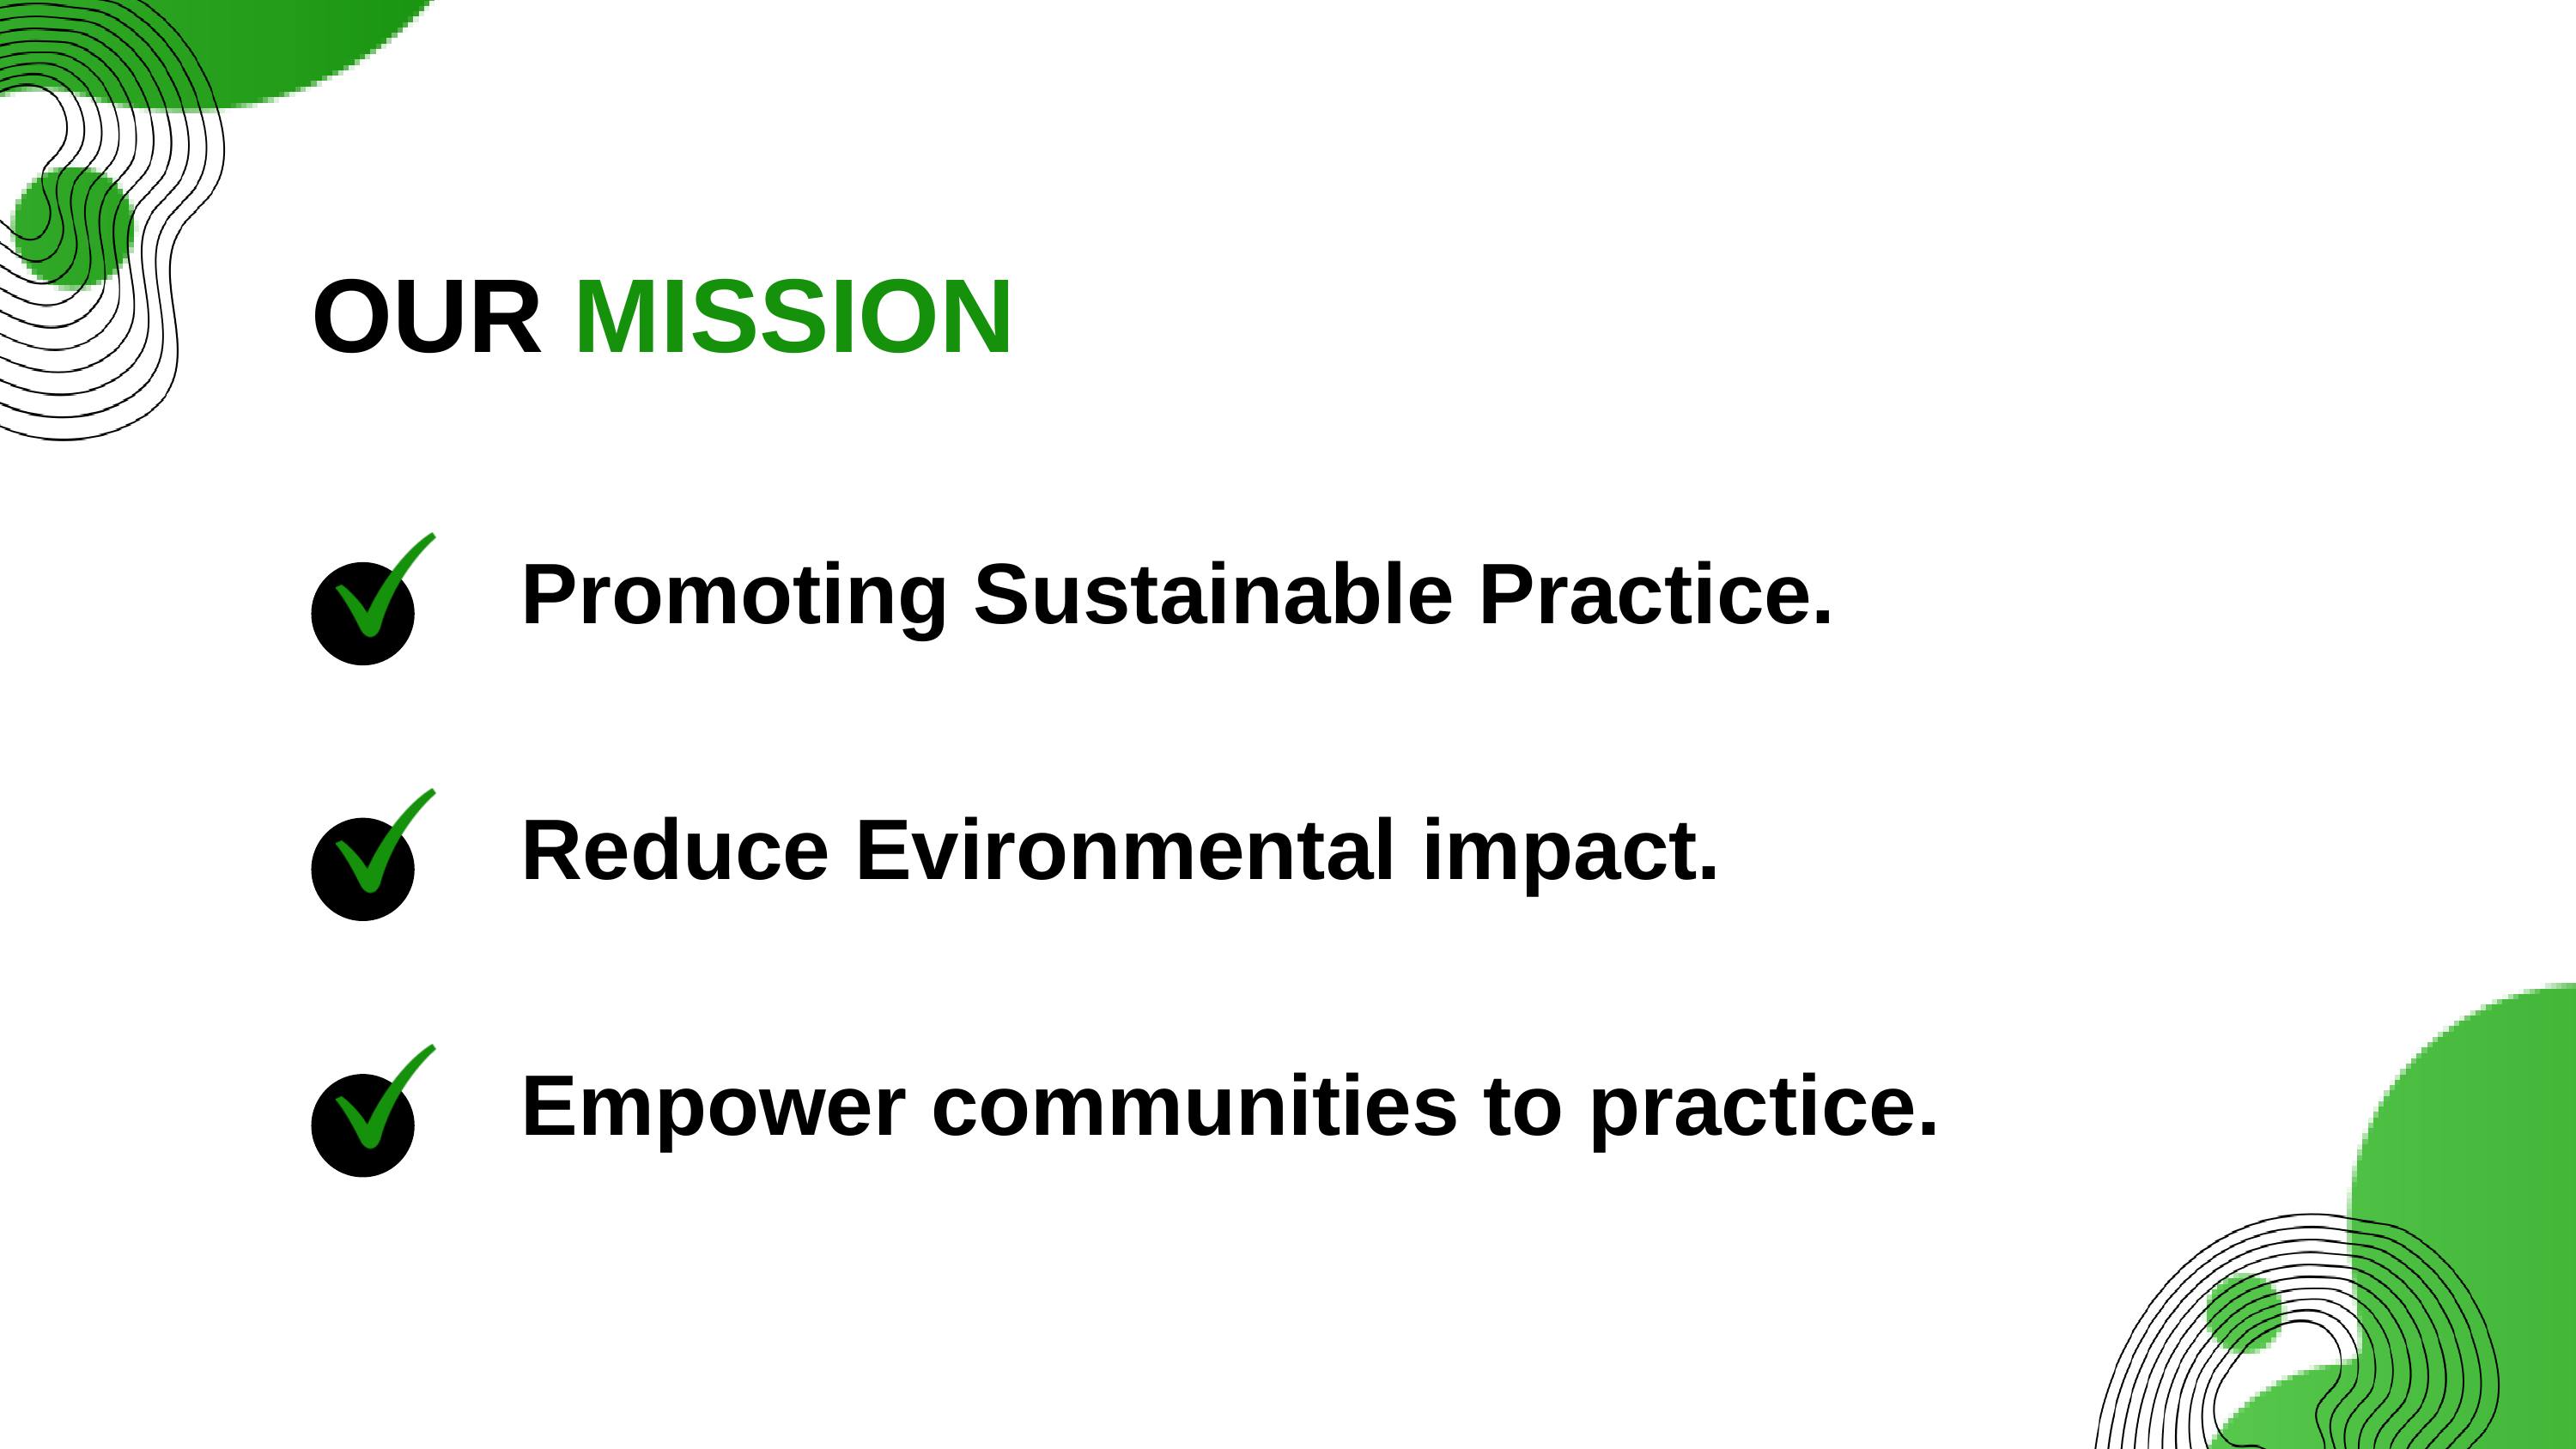

OUR MISSION
Promoting Sustainable Practice.

Reduce Evironmental impact.

Empower communities to practice.